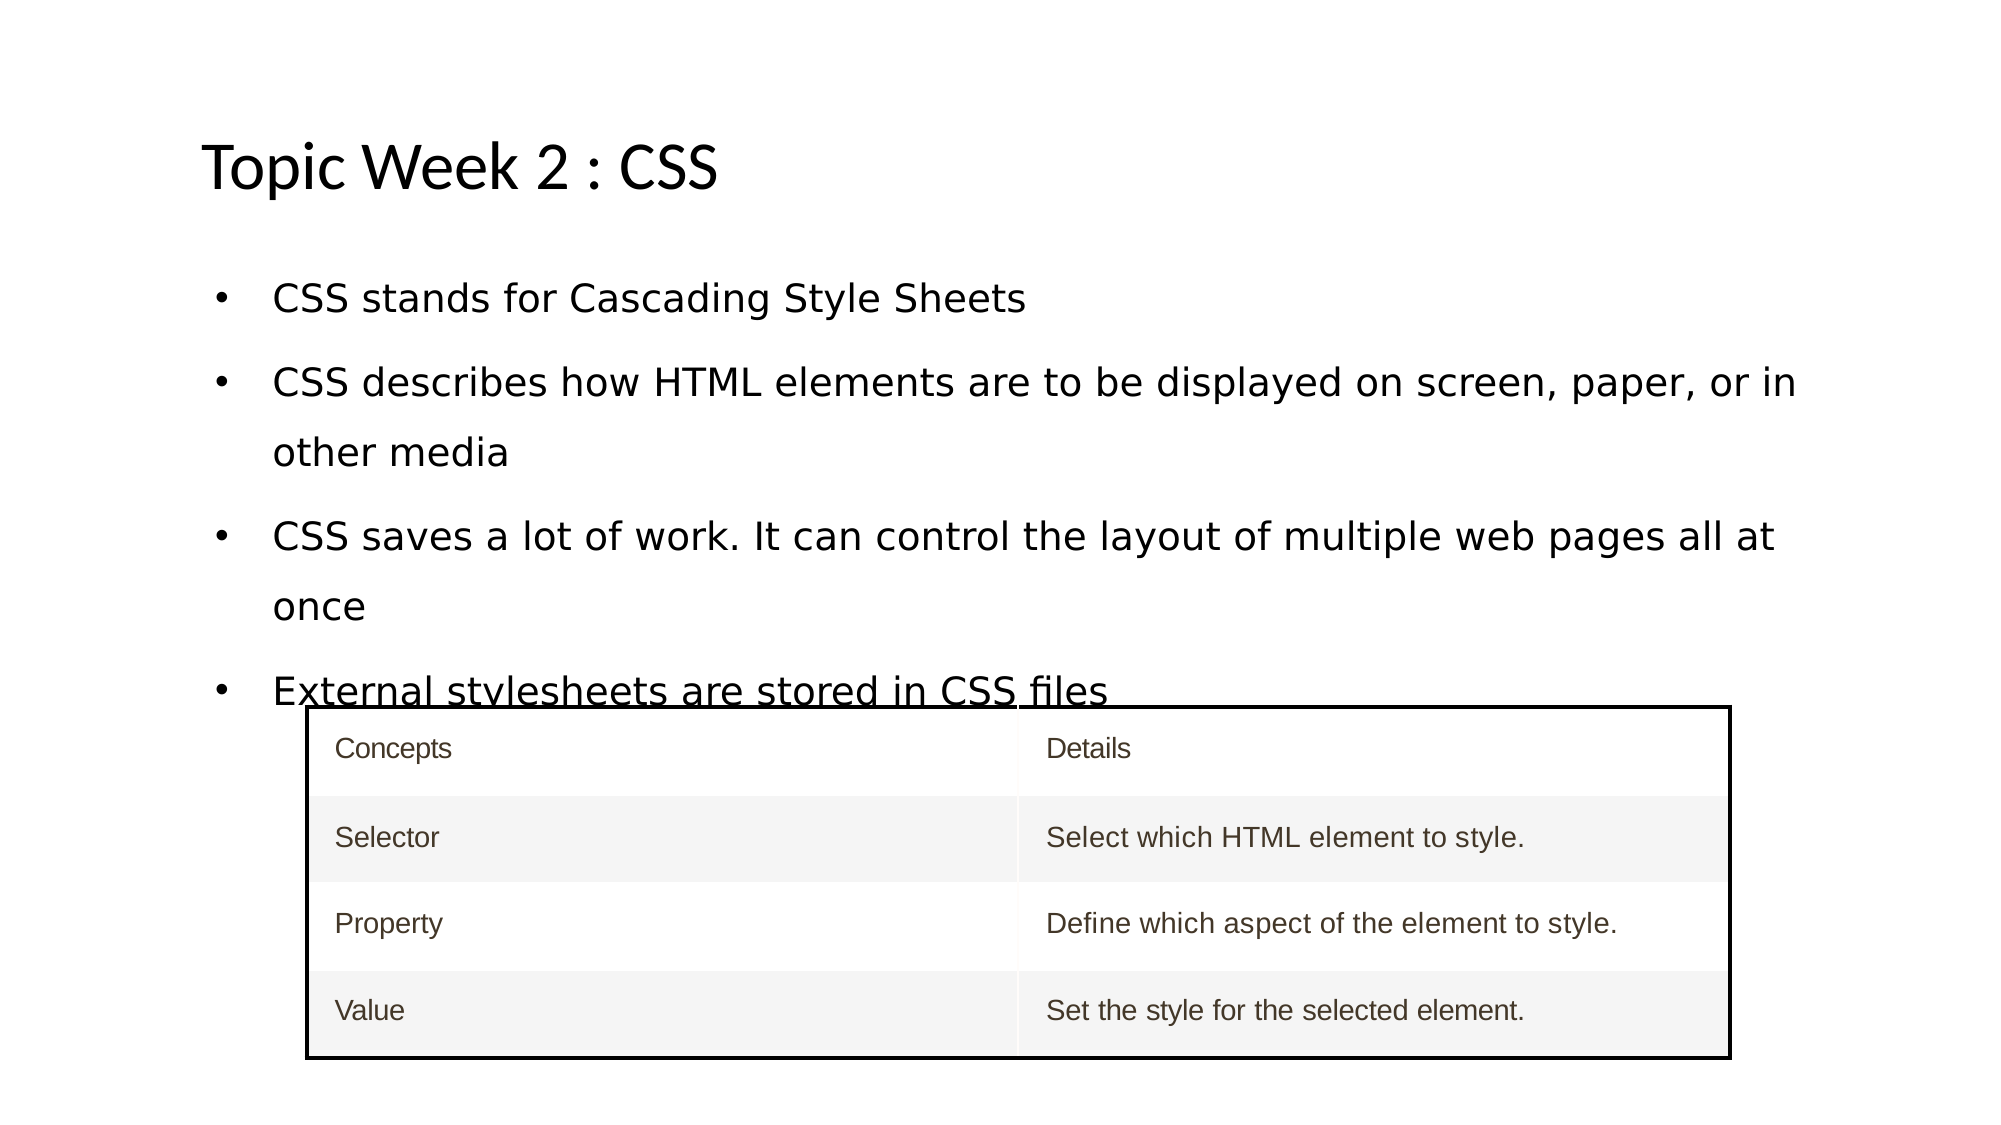

# Topic Week 2 : CSS
CSS stands for Cascading Style Sheets
CSS describes how HTML elements are to be displayed on screen, paper, or in other media
CSS saves a lot of work. It can control the layout of multiple web pages all at once
External stylesheets are stored in CSS files

| Concepts | Details |
| --- | --- |
| Selector | Select which HTML element to style. |
| Property | Define which aspect of the element to style. |
| Value | Set the style for the selected element. |